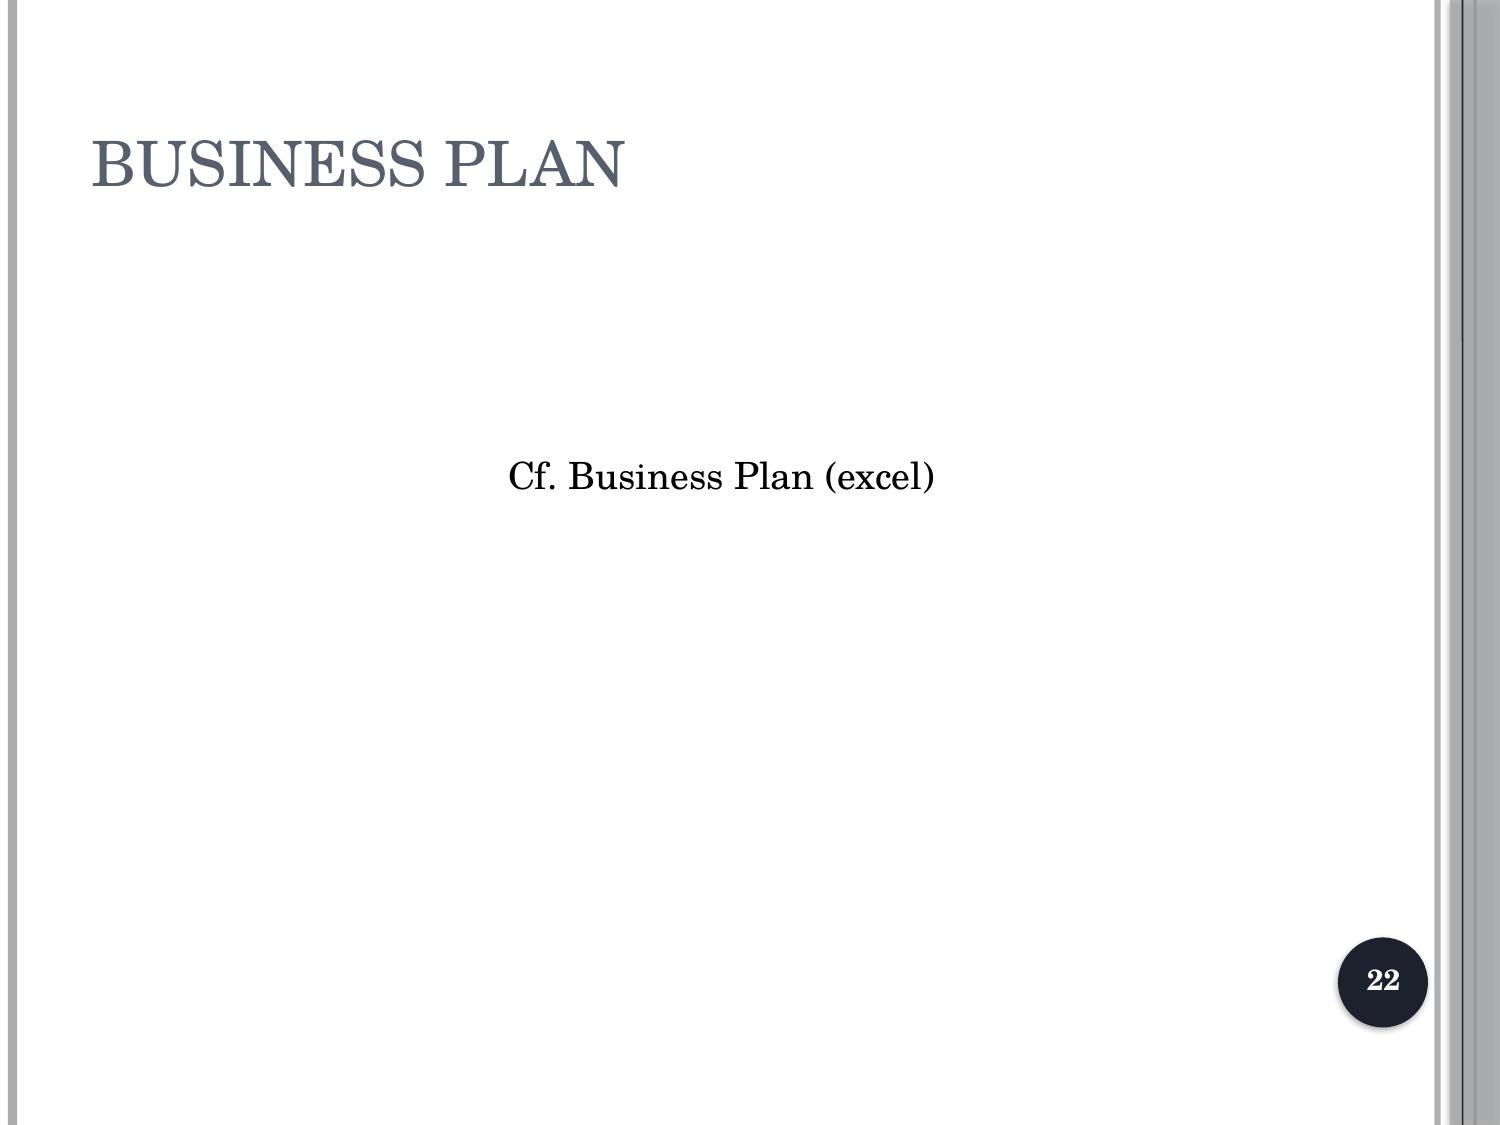

# Business plan
Cf. Business Plan (excel)
22